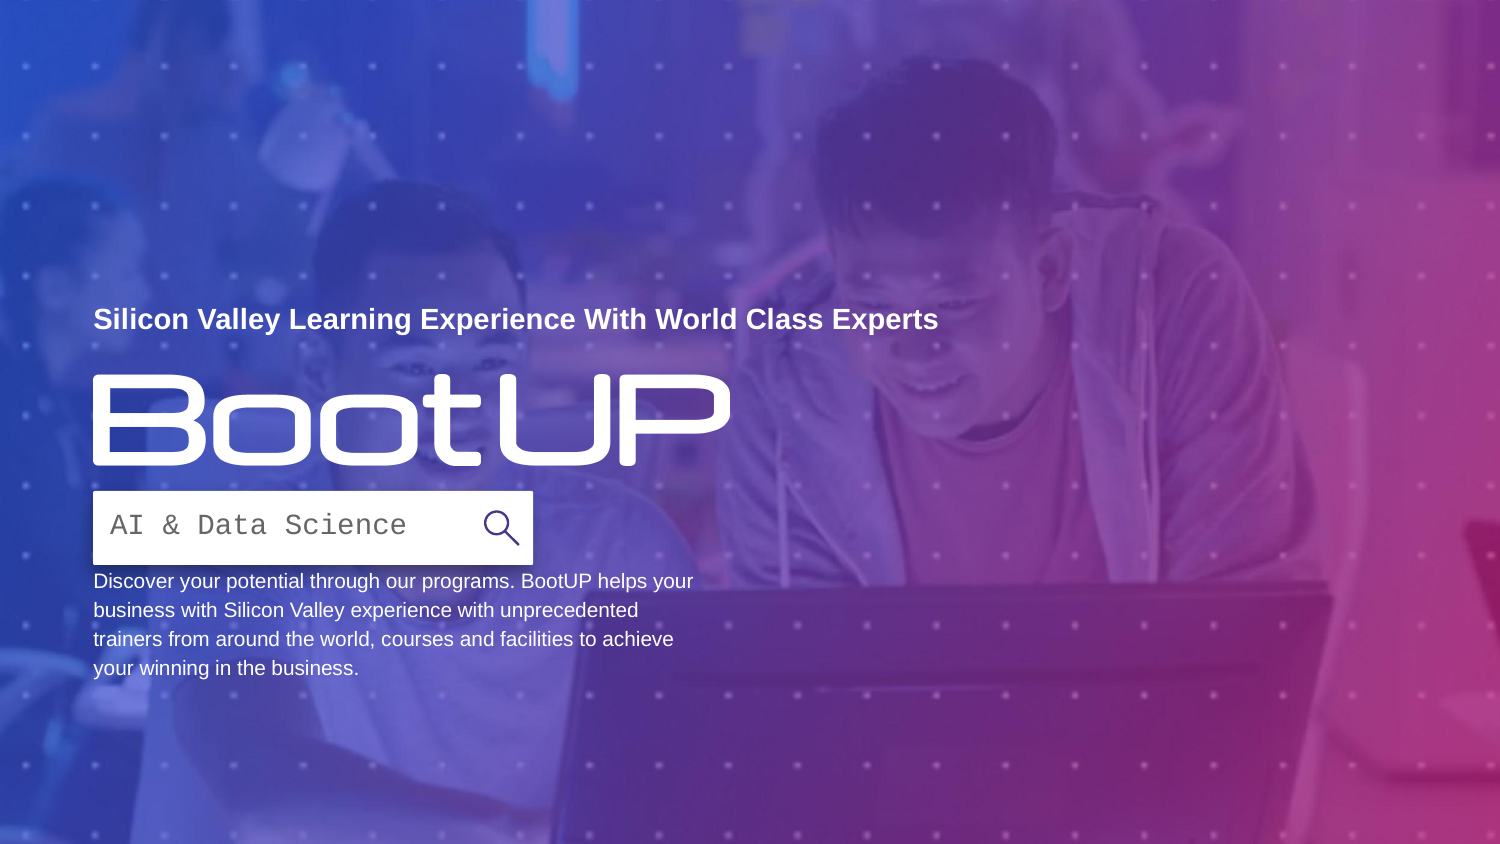

AI & Data Science
Discover your potential through our programs. BootUP helps your business with Silicon Valley experience with unprecedented trainers from around the world, courses and facilities to achieve your winning in the business.